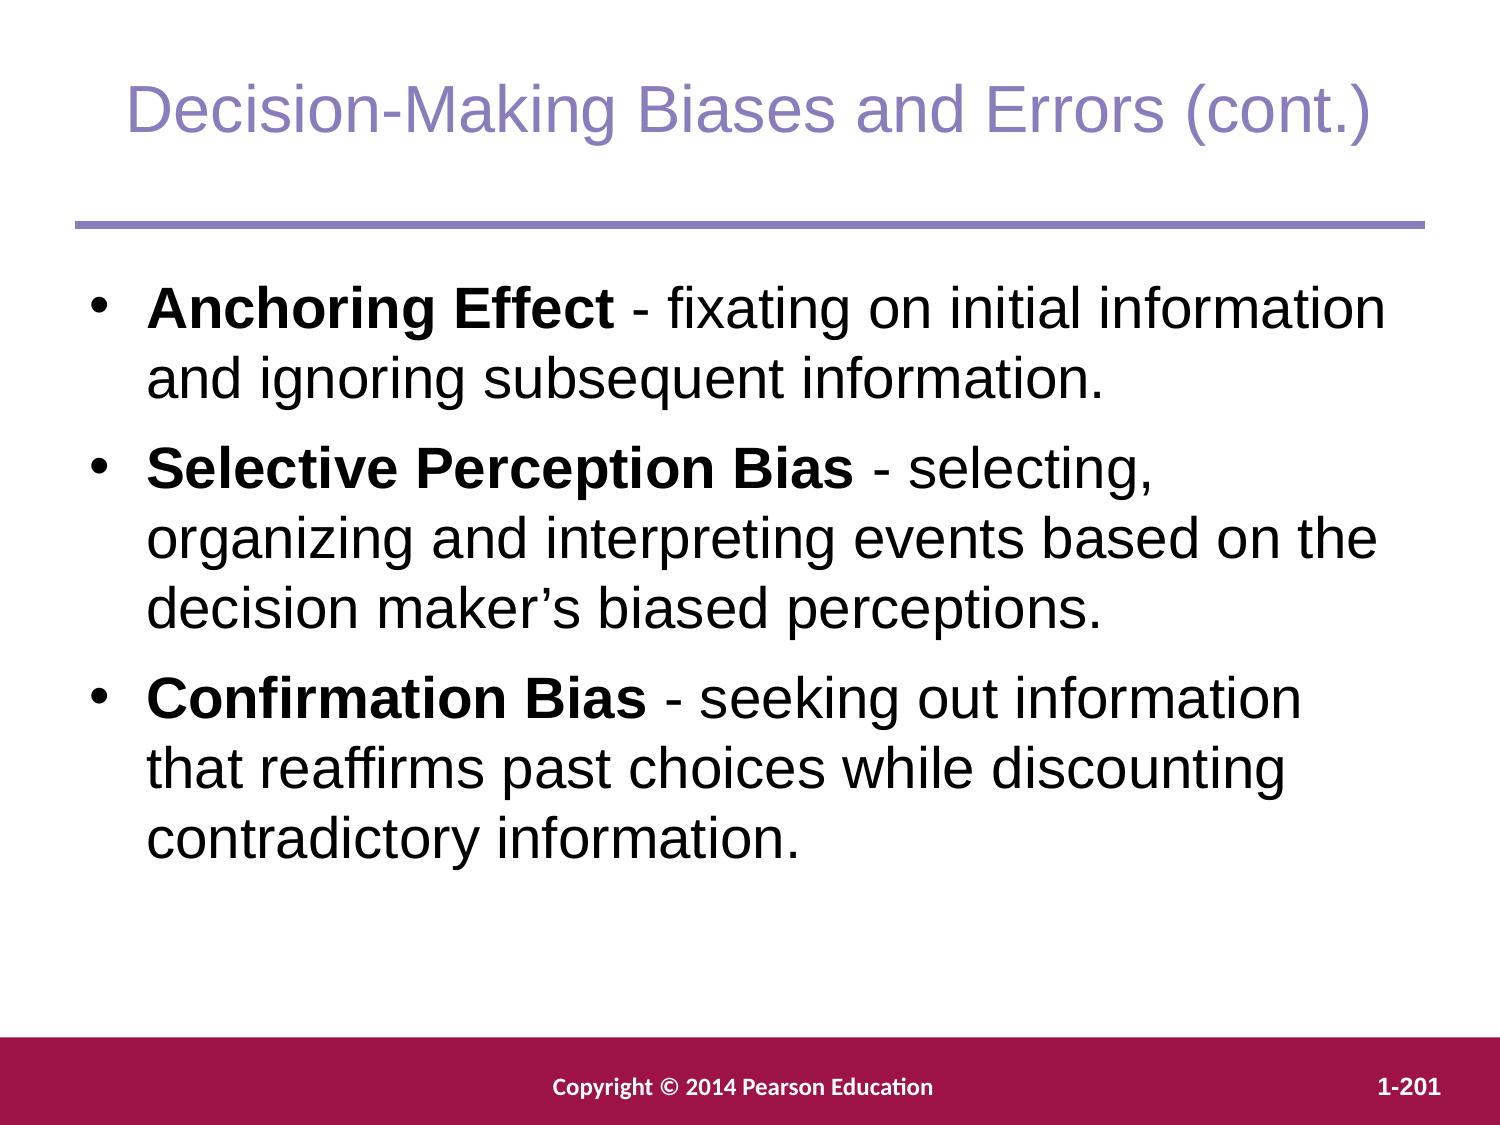

Decision-Making Biases and Errors (cont.)
Anchoring Effect - fixating on initial information and ignoring subsequent information.
Selective Perception Bias - selecting, organizing and interpreting events based on the decision maker’s biased perceptions.
Confirmation Bias - seeking out information that reaffirms past choices while discounting contradictory information.